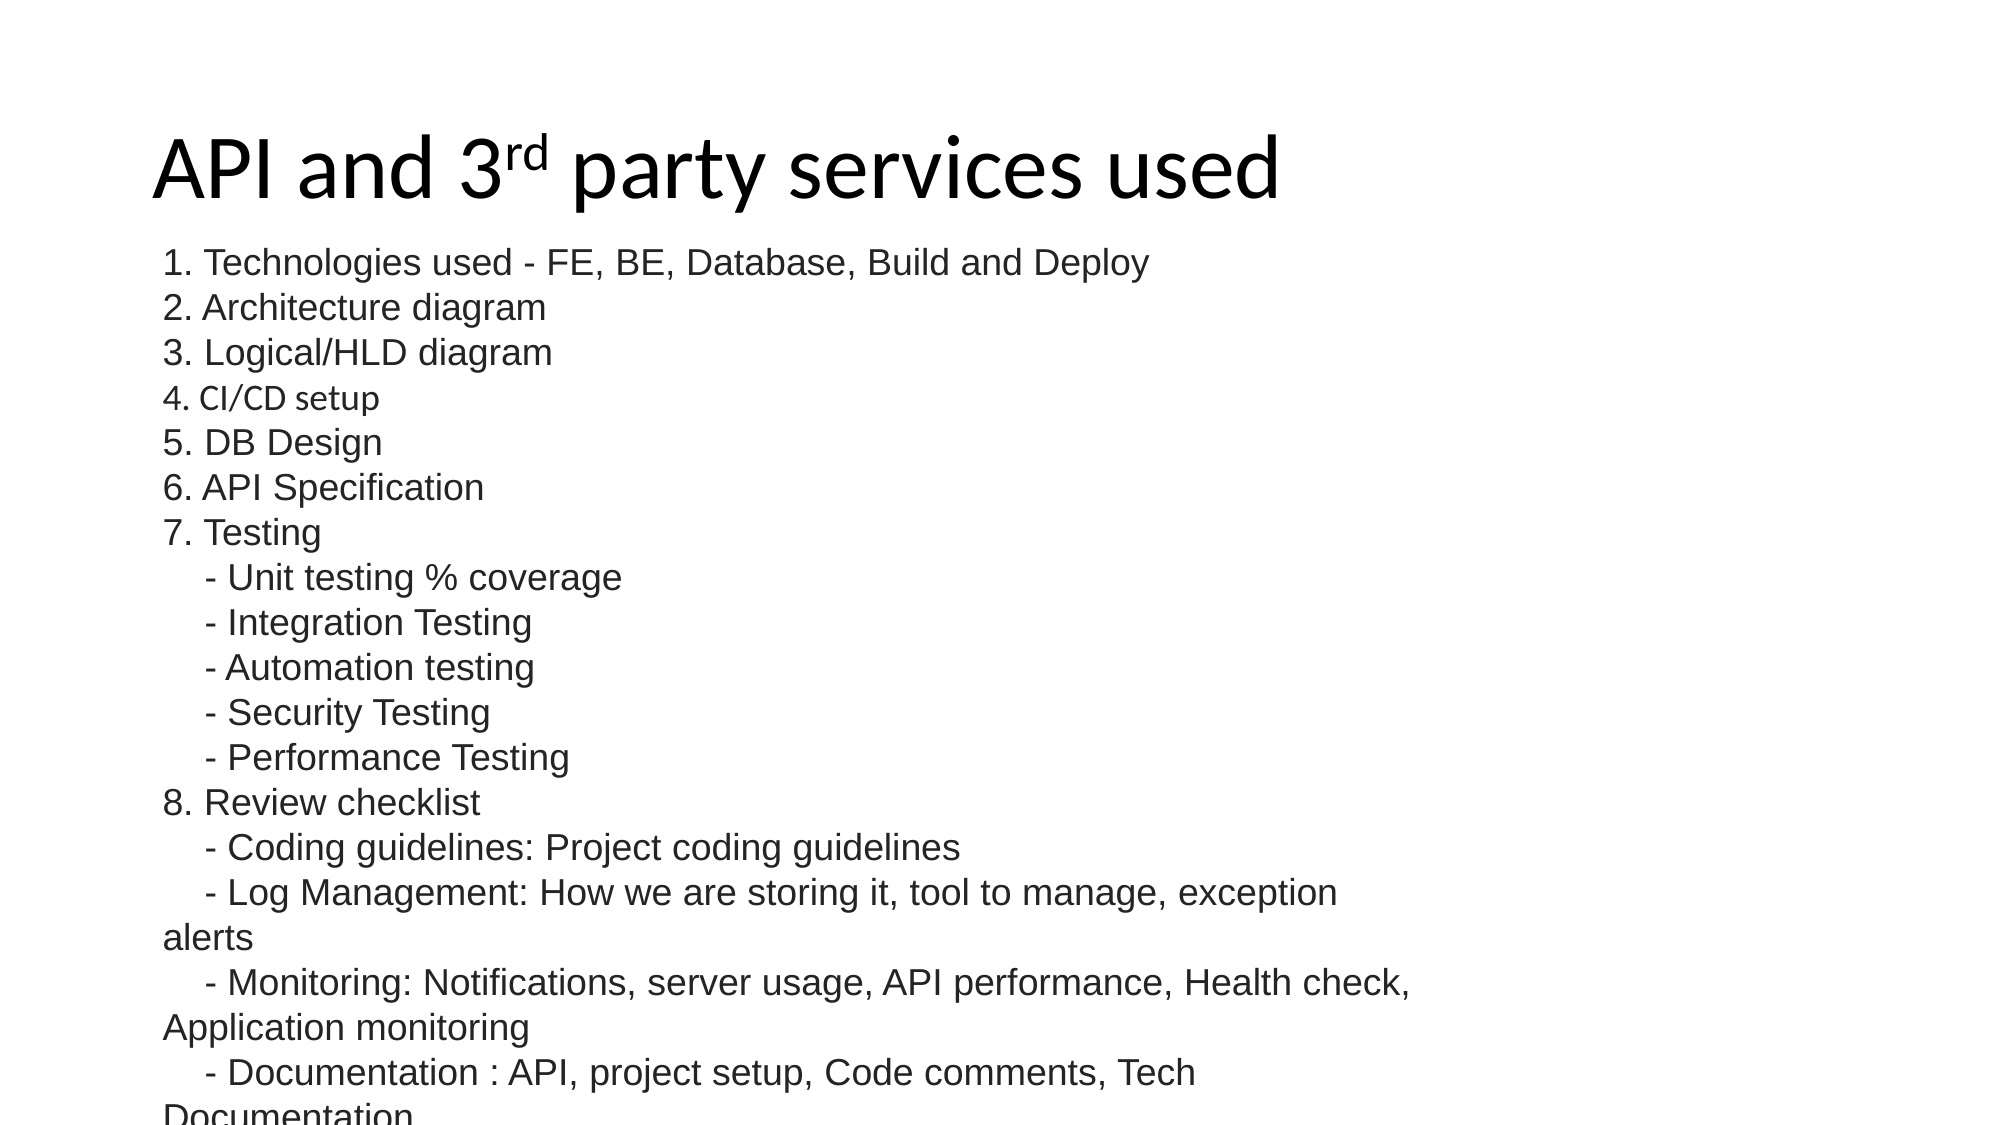

# API and 3rd party services used
1. Technologies used - FE, BE, Database, Build and Deploy
2. Architecture diagram
3. Logical/HLD diagram
4. CI/CD setup
5. DB Design
6. API Specification
7. Testing
    - Unit testing % coverage
    - Integration Testing
    - Automation testing
    - Security Testing
    - Performance Testing
8. Review checklist
    - Coding guidelines: Project coding guidelines
    - Log Management: How we are storing it, tool to manage, exception alerts
    - Monitoring: Notifications, server usage, API performance, Health check, Application monitoring
    - Documentation : API, project setup, Code comments, Tech Documentation
    - Error Handling: Enough logs to debug any issue, custom exception handling, retries & restart of processes,
    - Performance: API response time, UI load time, Tools used to measure this
    - 3rd Party Integrations: Any integrations that we are doing, retries & timeouts, exception handling
    - Single point of failure: Find out single point of failures in application
9. Security:
    - Secret Management: How we are storing passwords or secrets, AWS credetials,
    - Tools used for Security testing
    - Infra security: Firewall, allowed ports, https, high availability
    - Web application security: OWASP attacks testing
    - API security: Authentication used, session management
    - Disaster recovery: backup and recovery plan
    - PII/confidential data storage: How we are storing, who can view and how we are managing
    - Some more need to be added.
10. NFRs
11. Known Issues